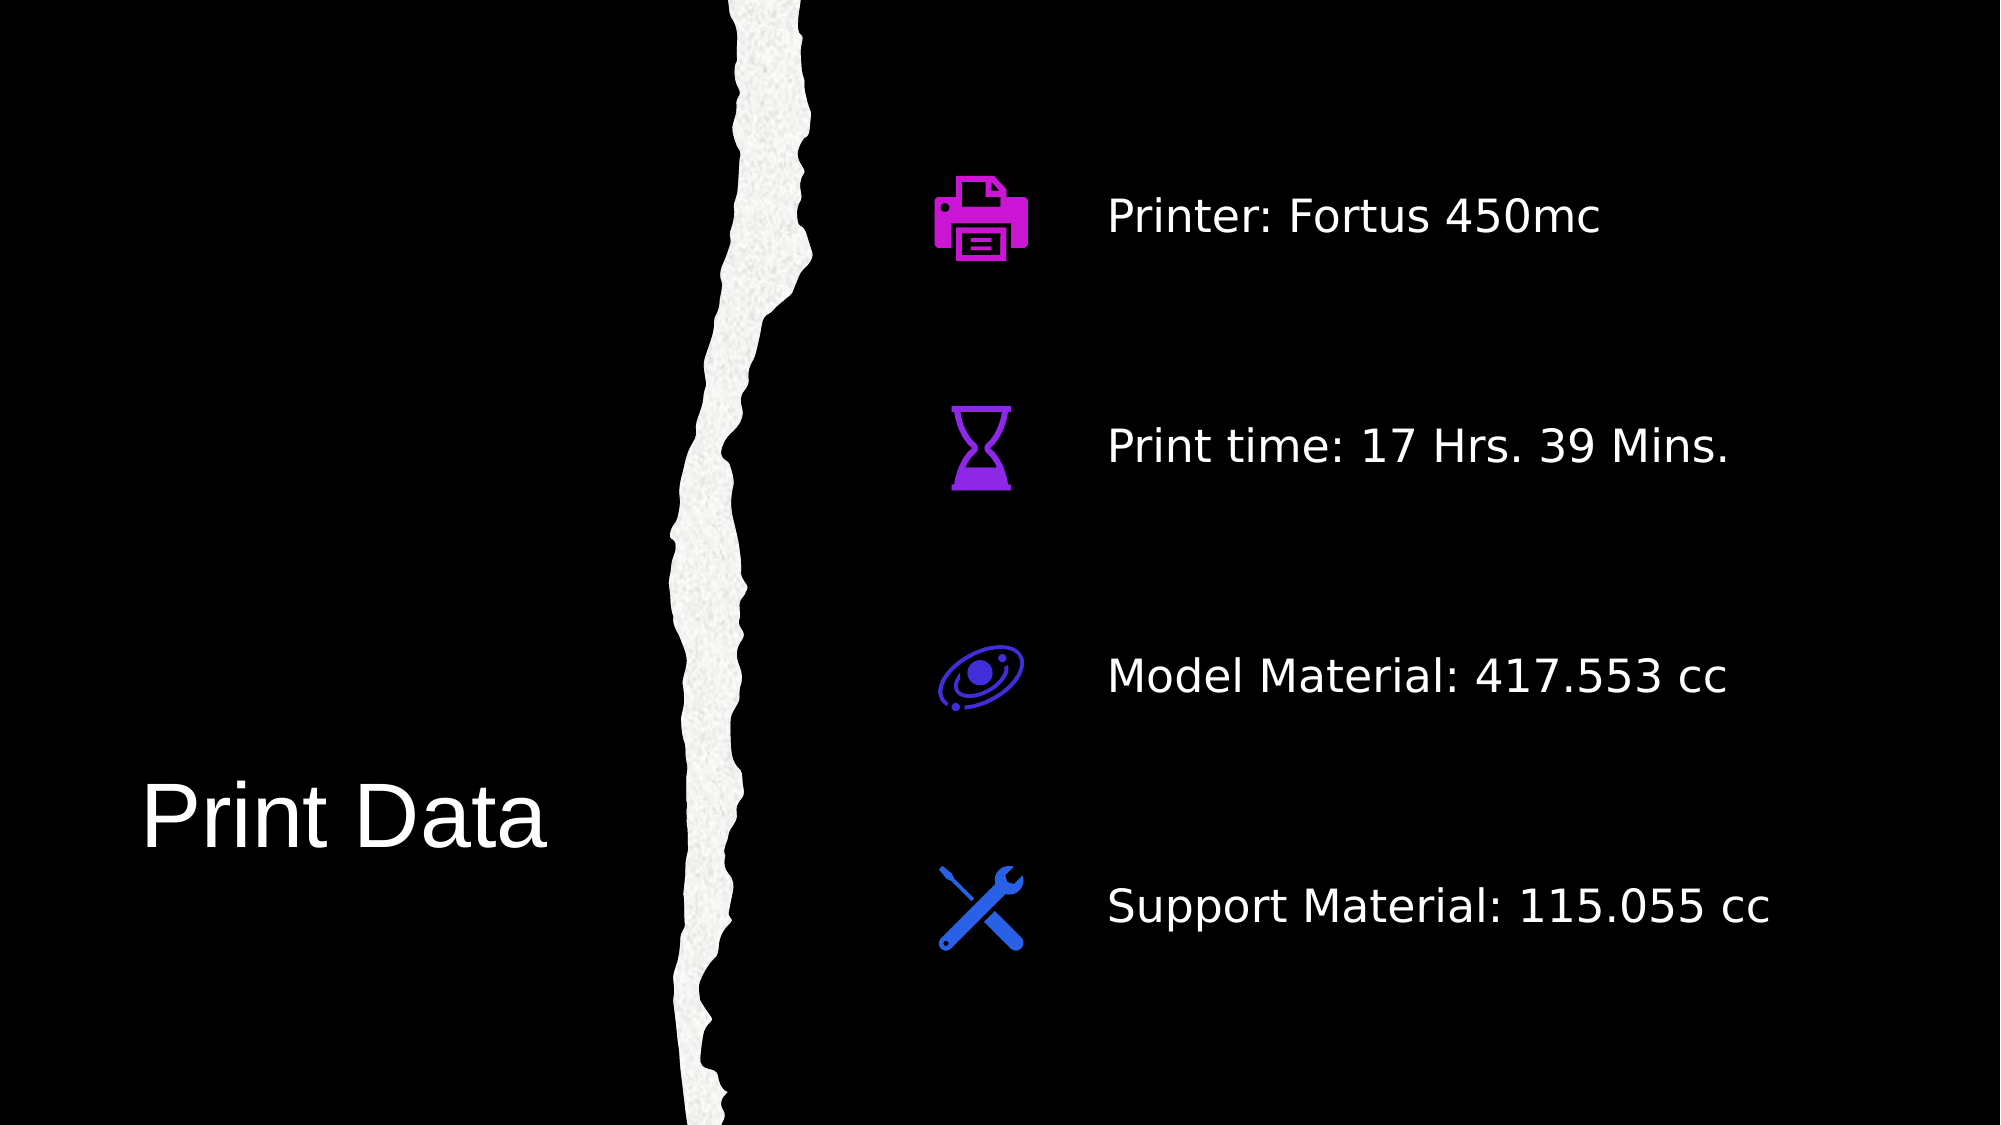

Printer: Fortus 450mc
Print time: 17 Hrs. 39 Mins.
Model Material: 417.553 cc
Support Material: 115.055 cc
# Print Data